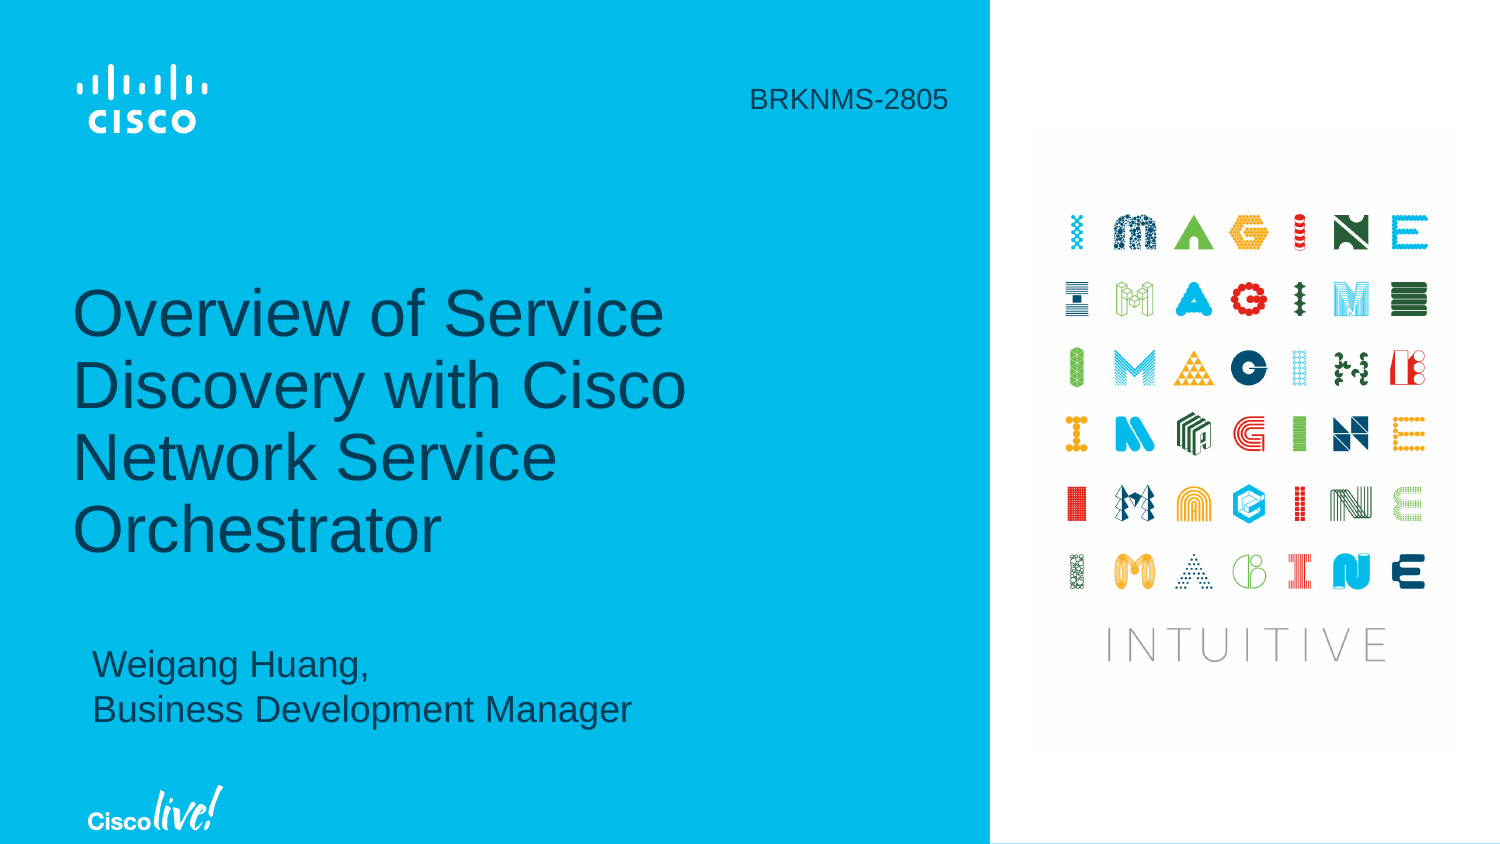

BRKNMS-2805
# Overview of Service Discovery with Cisco Network Service Orchestrator
Weigang Huang,
Business Development Manager